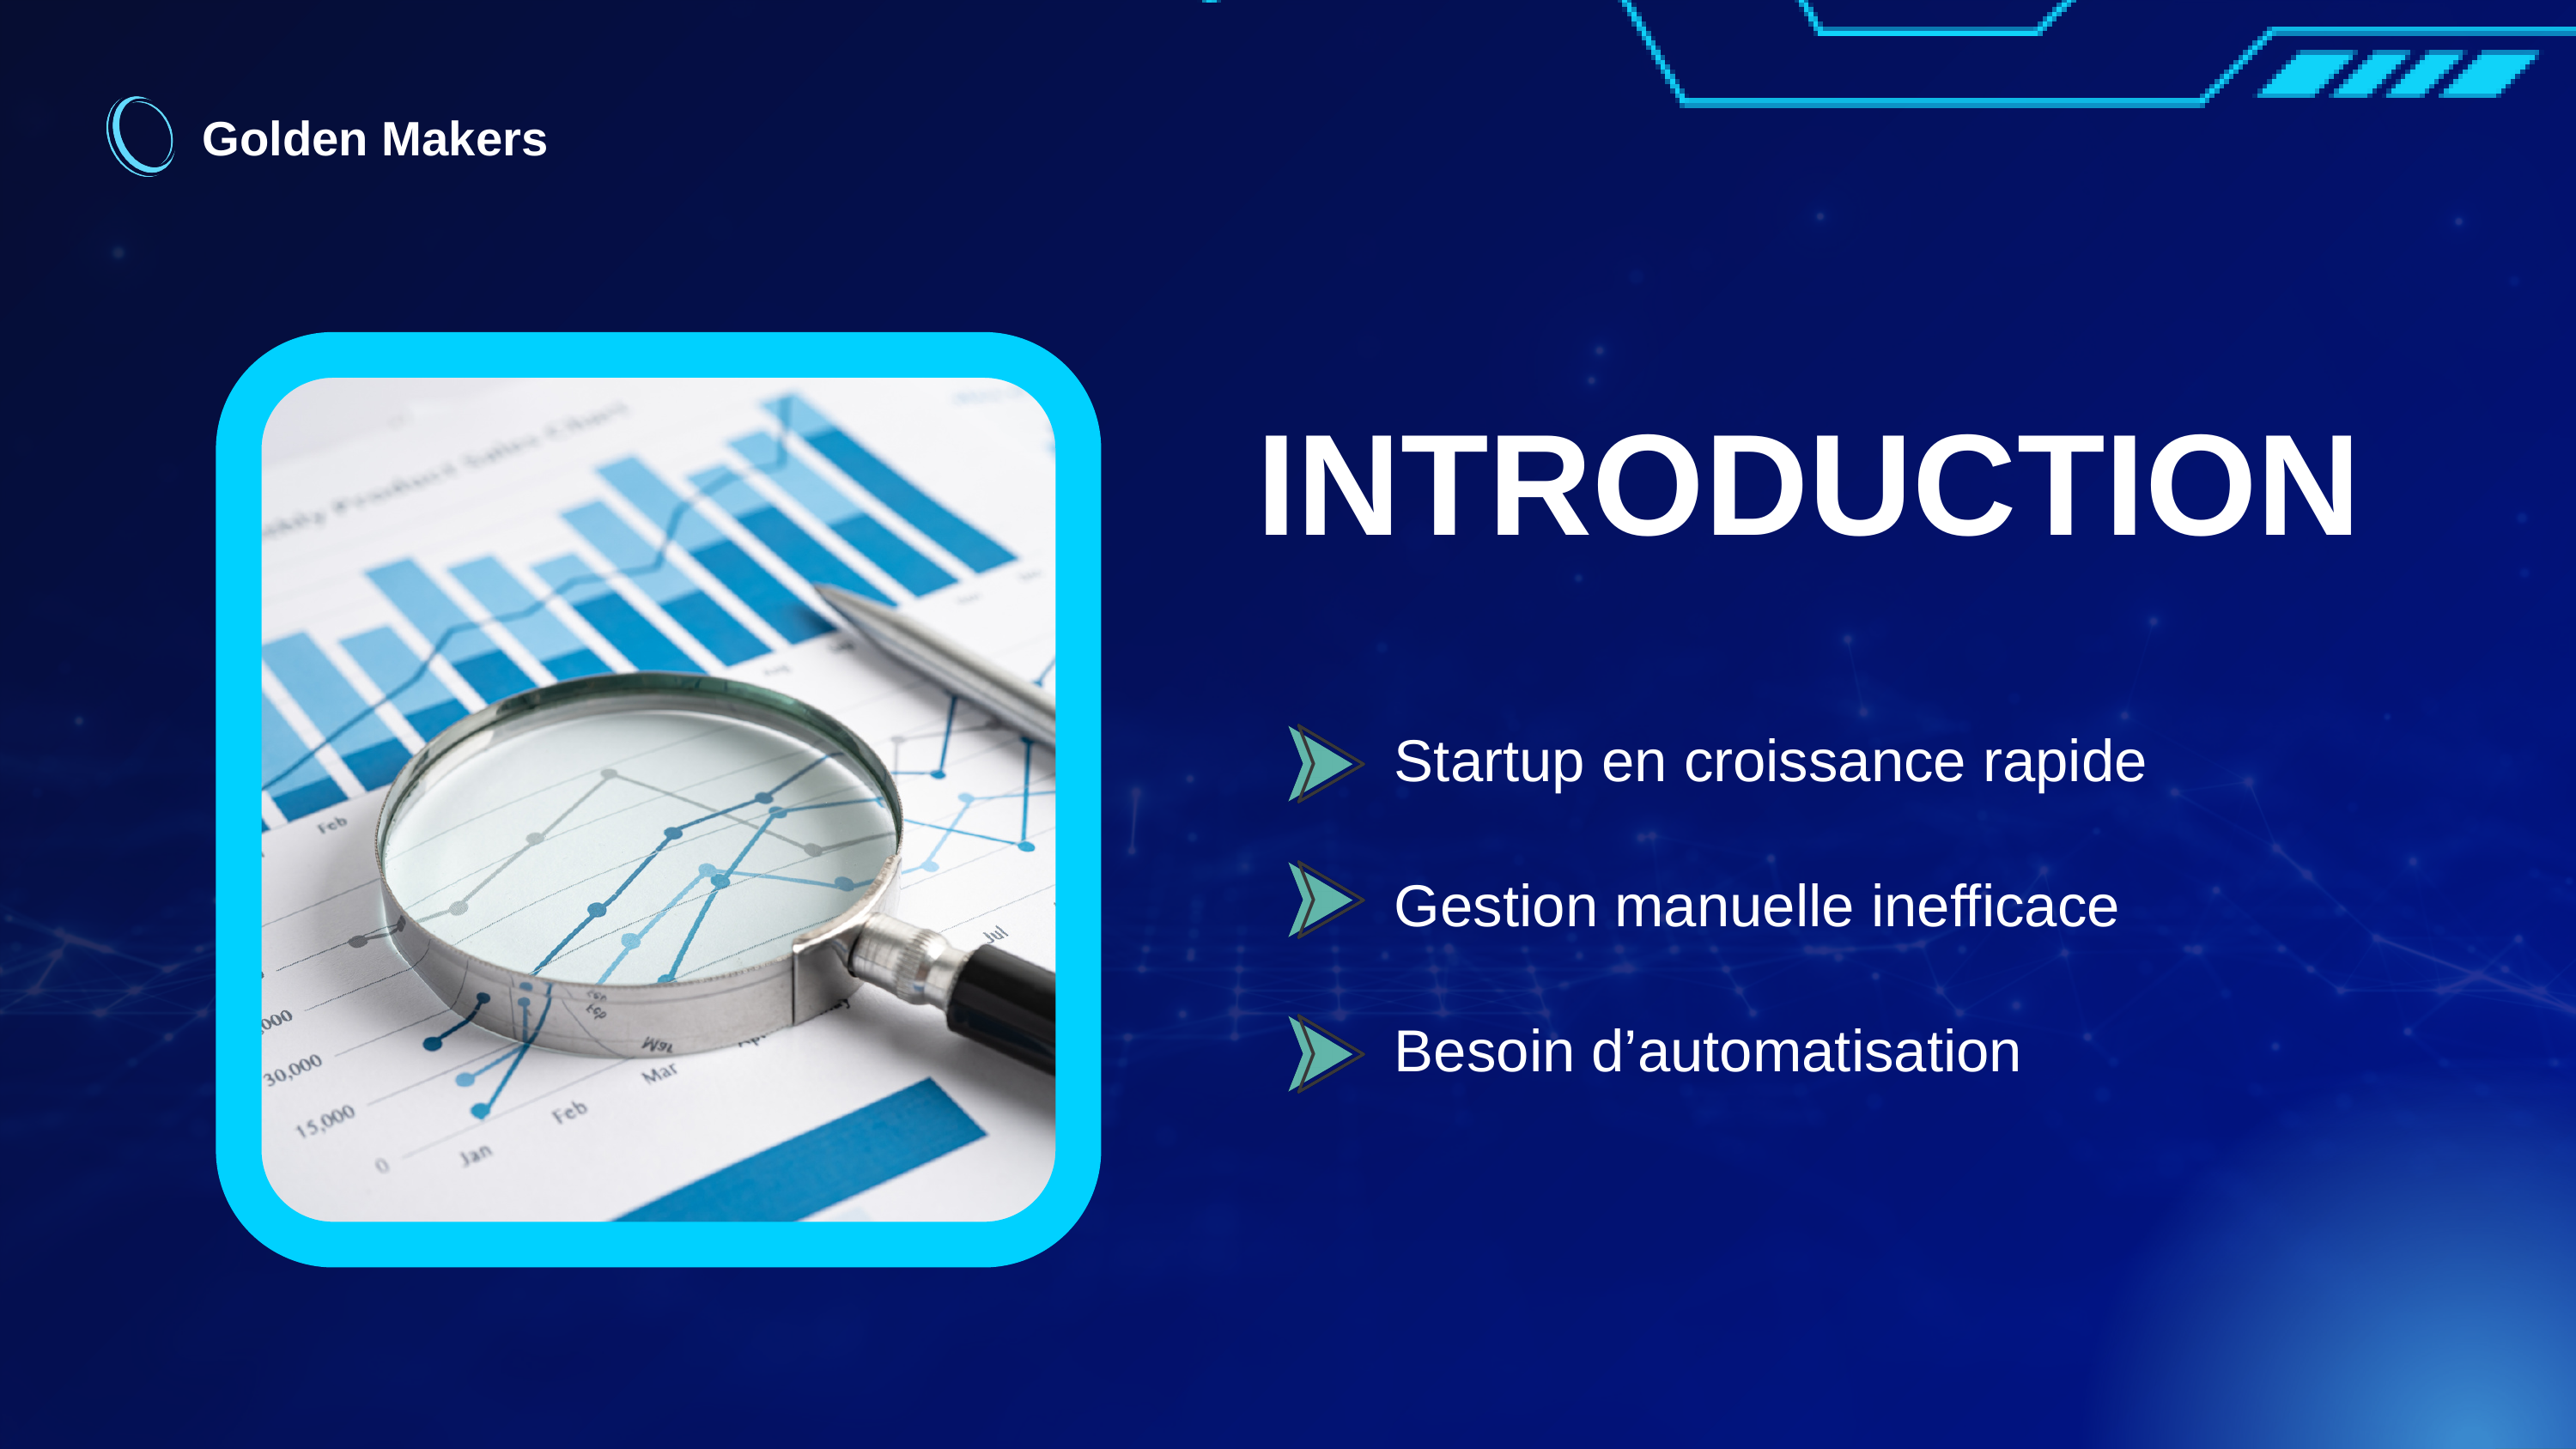

Golden Makers

INTRODUCTION
Startup en croissance rapide

Gestion manuelle inefficace

Besoin d’automatisation